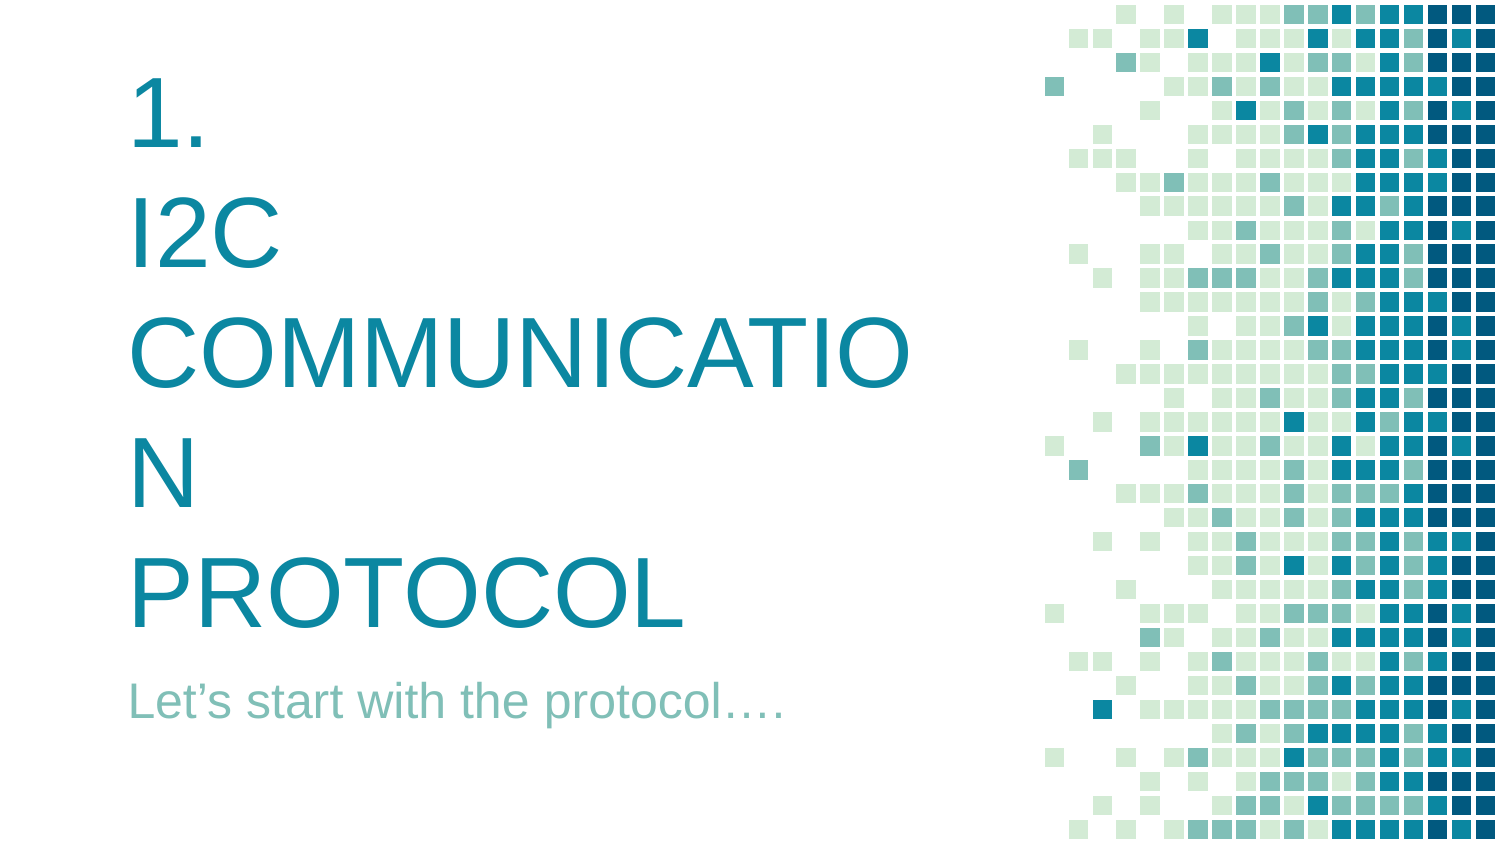

# 1.
I2C COMMUNICATION
PROTOCOL
Let’s start with the protocol….